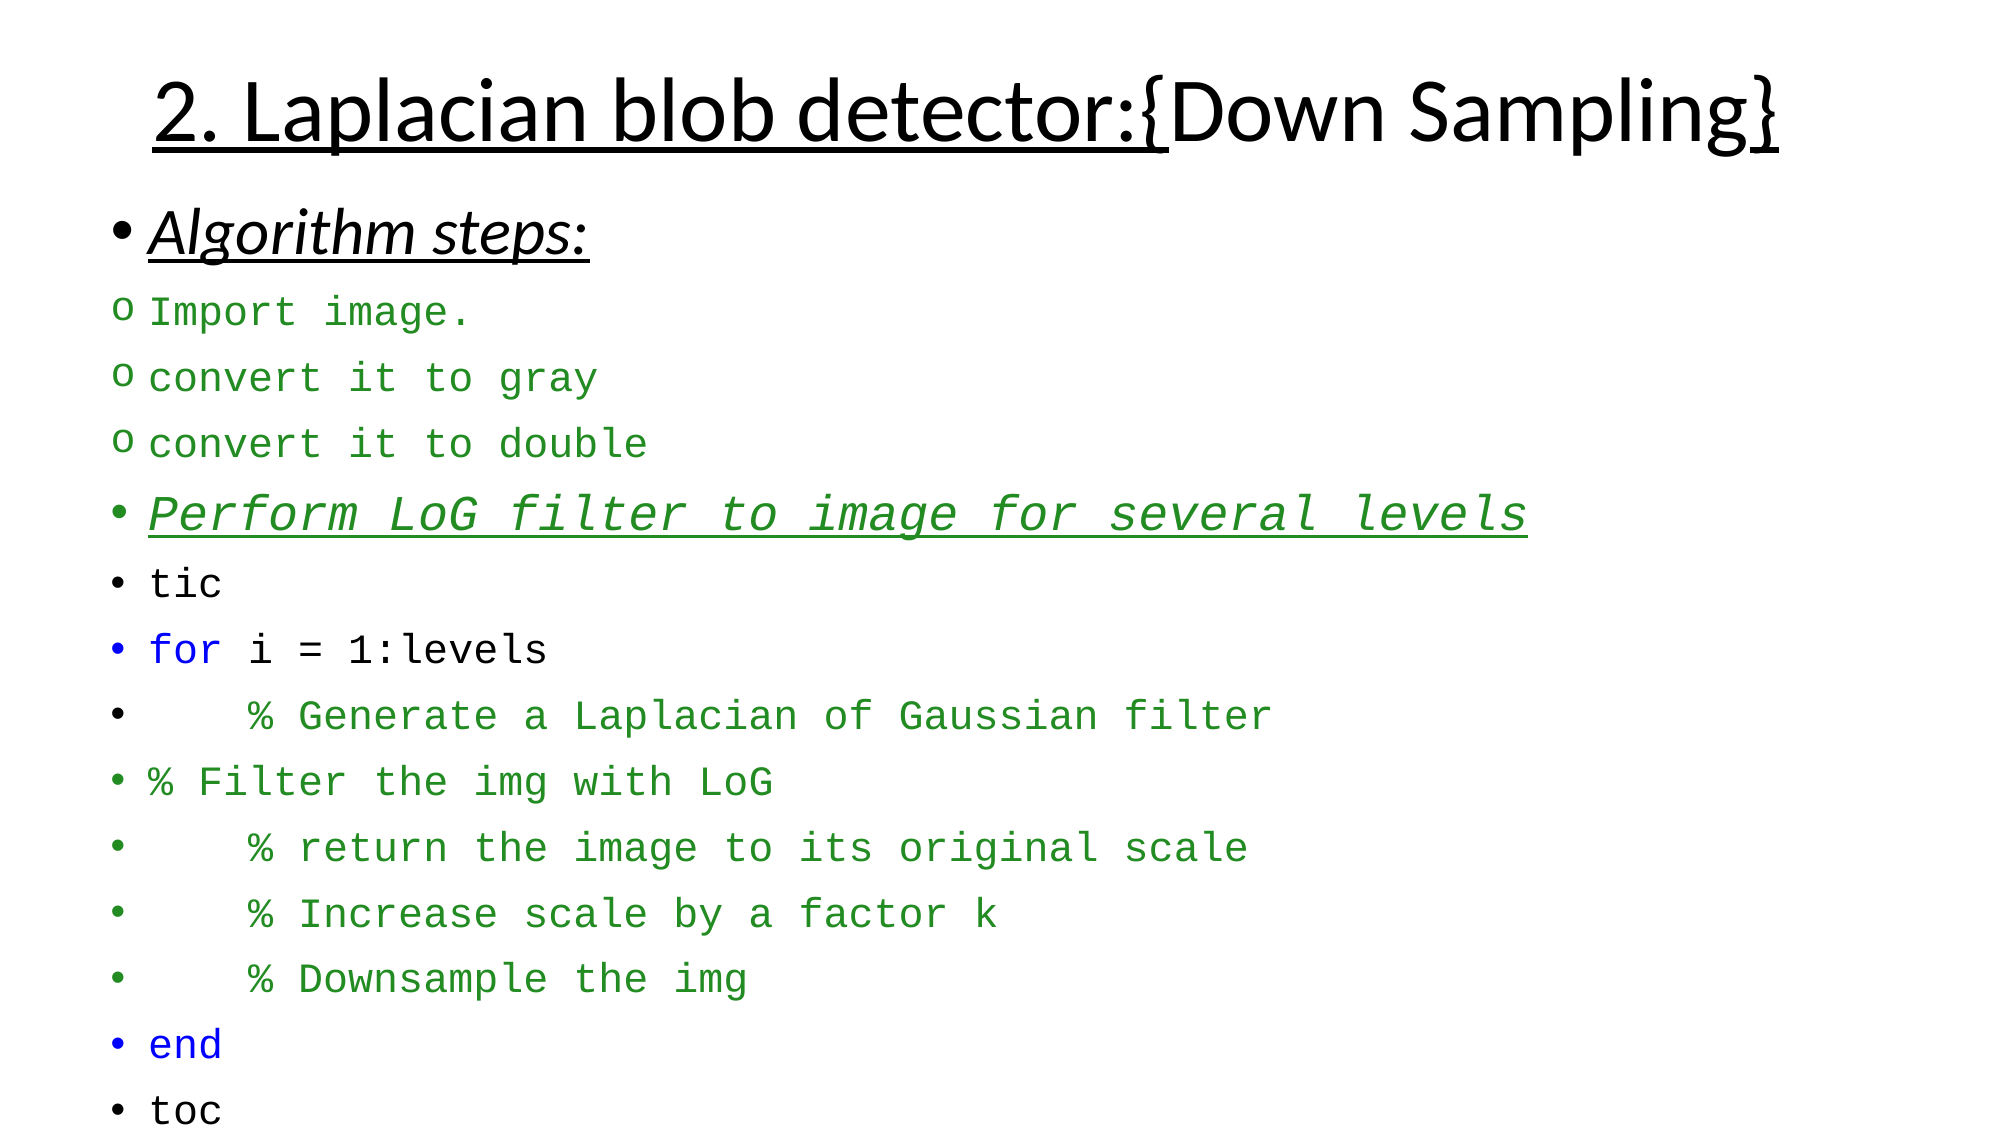

# 2. Laplacian blob detector:{Down Sampling}
Algorithm steps:
Import image.
convert it to gray
convert it to double
Perform LoG filter to image for several levels
tic
for i = 1:levels
    % Generate a Laplacian of Gaussian filter
% Filter the img with LoG
    % return the image to its original scale
    % Increase scale by a factor k
    % Downsample the img
end
toc